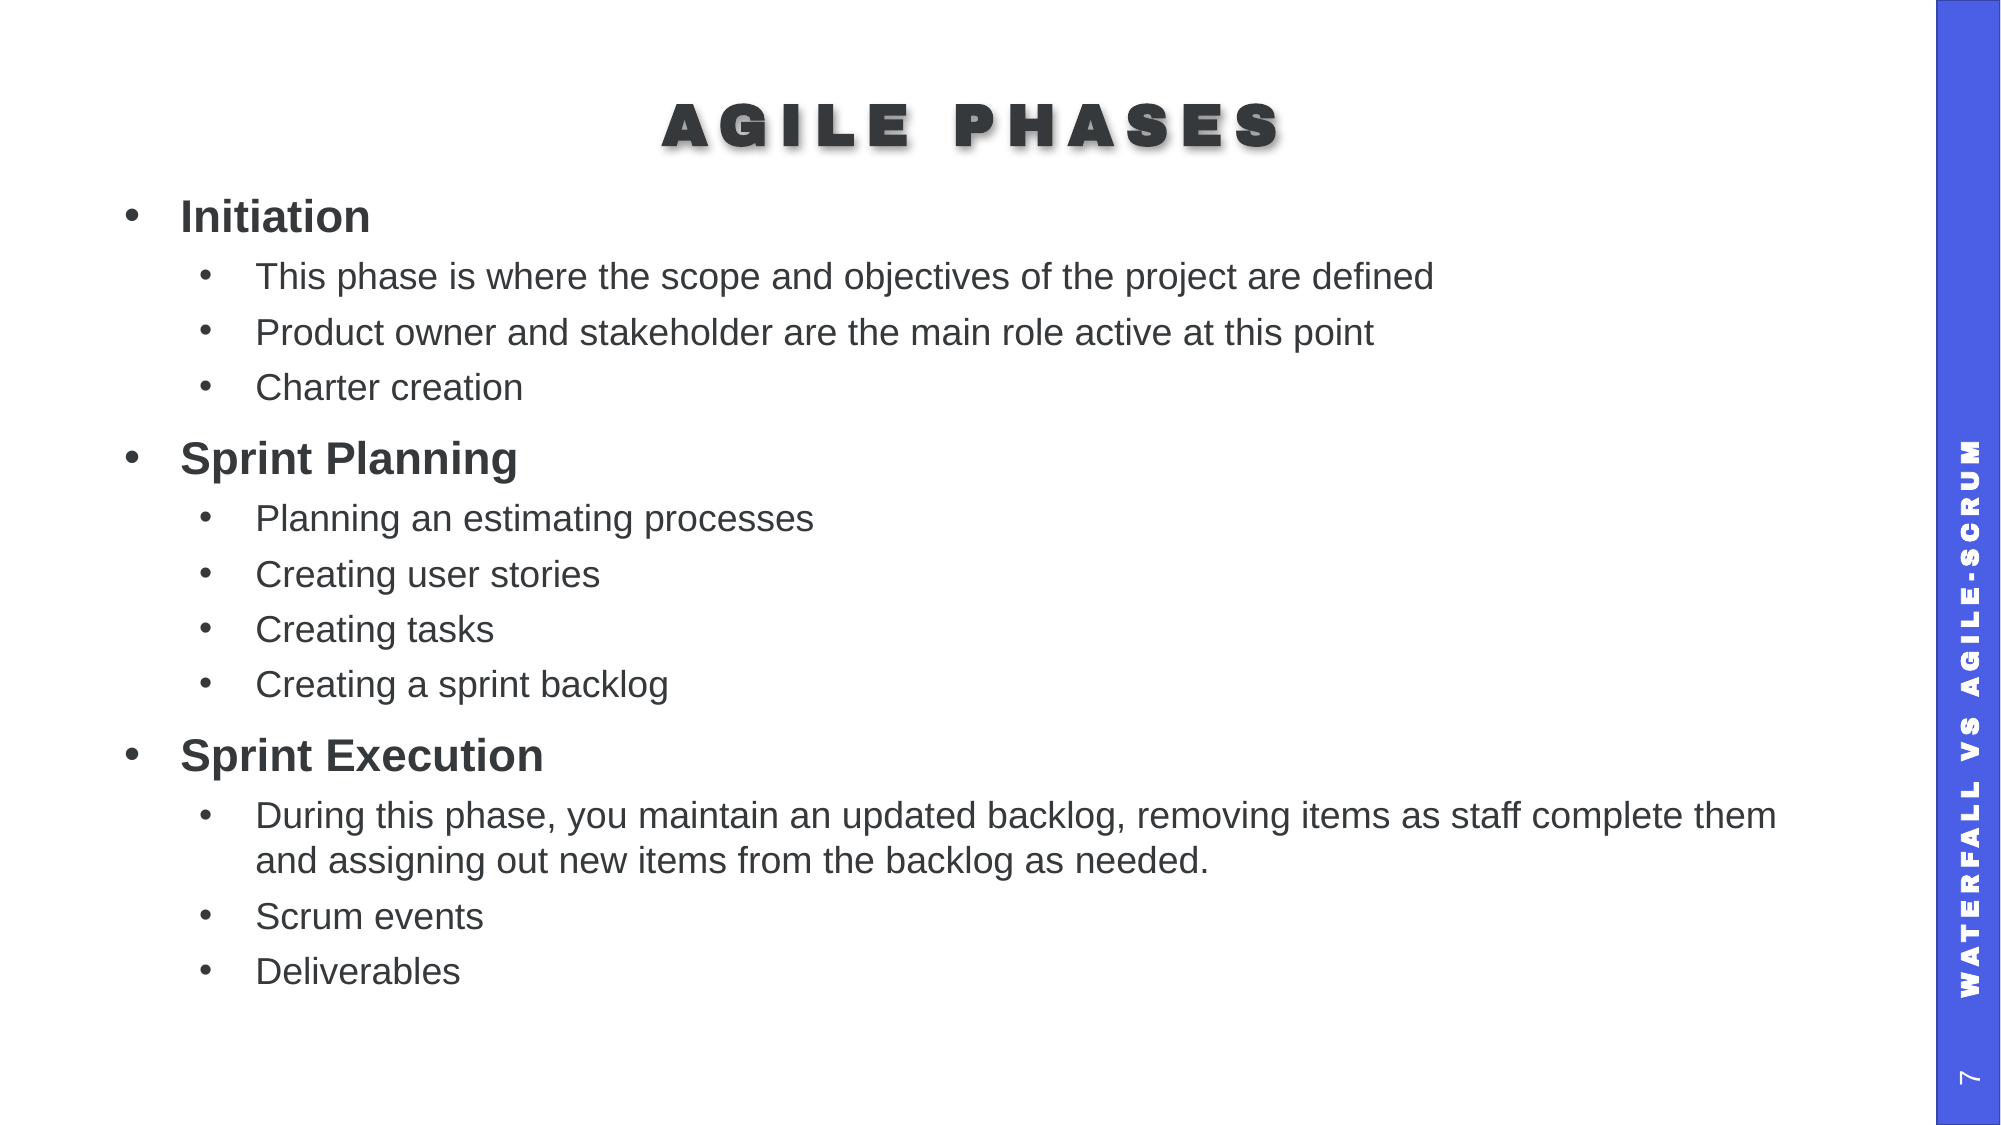

# Agile Phases
Initiation
This phase is where the scope and objectives of the project are defined
Product owner and stakeholder are the main role active at this point
Charter creation
Sprint Planning
Planning an estimating processes
Creating user stories
Creating tasks
Creating a sprint backlog
Sprint Execution
During this phase, you maintain an updated backlog, removing items as staff complete them and assigning out new items from the backlog as needed.
Scrum events
Deliverables

Waterfall vs Agile-Scrum
7